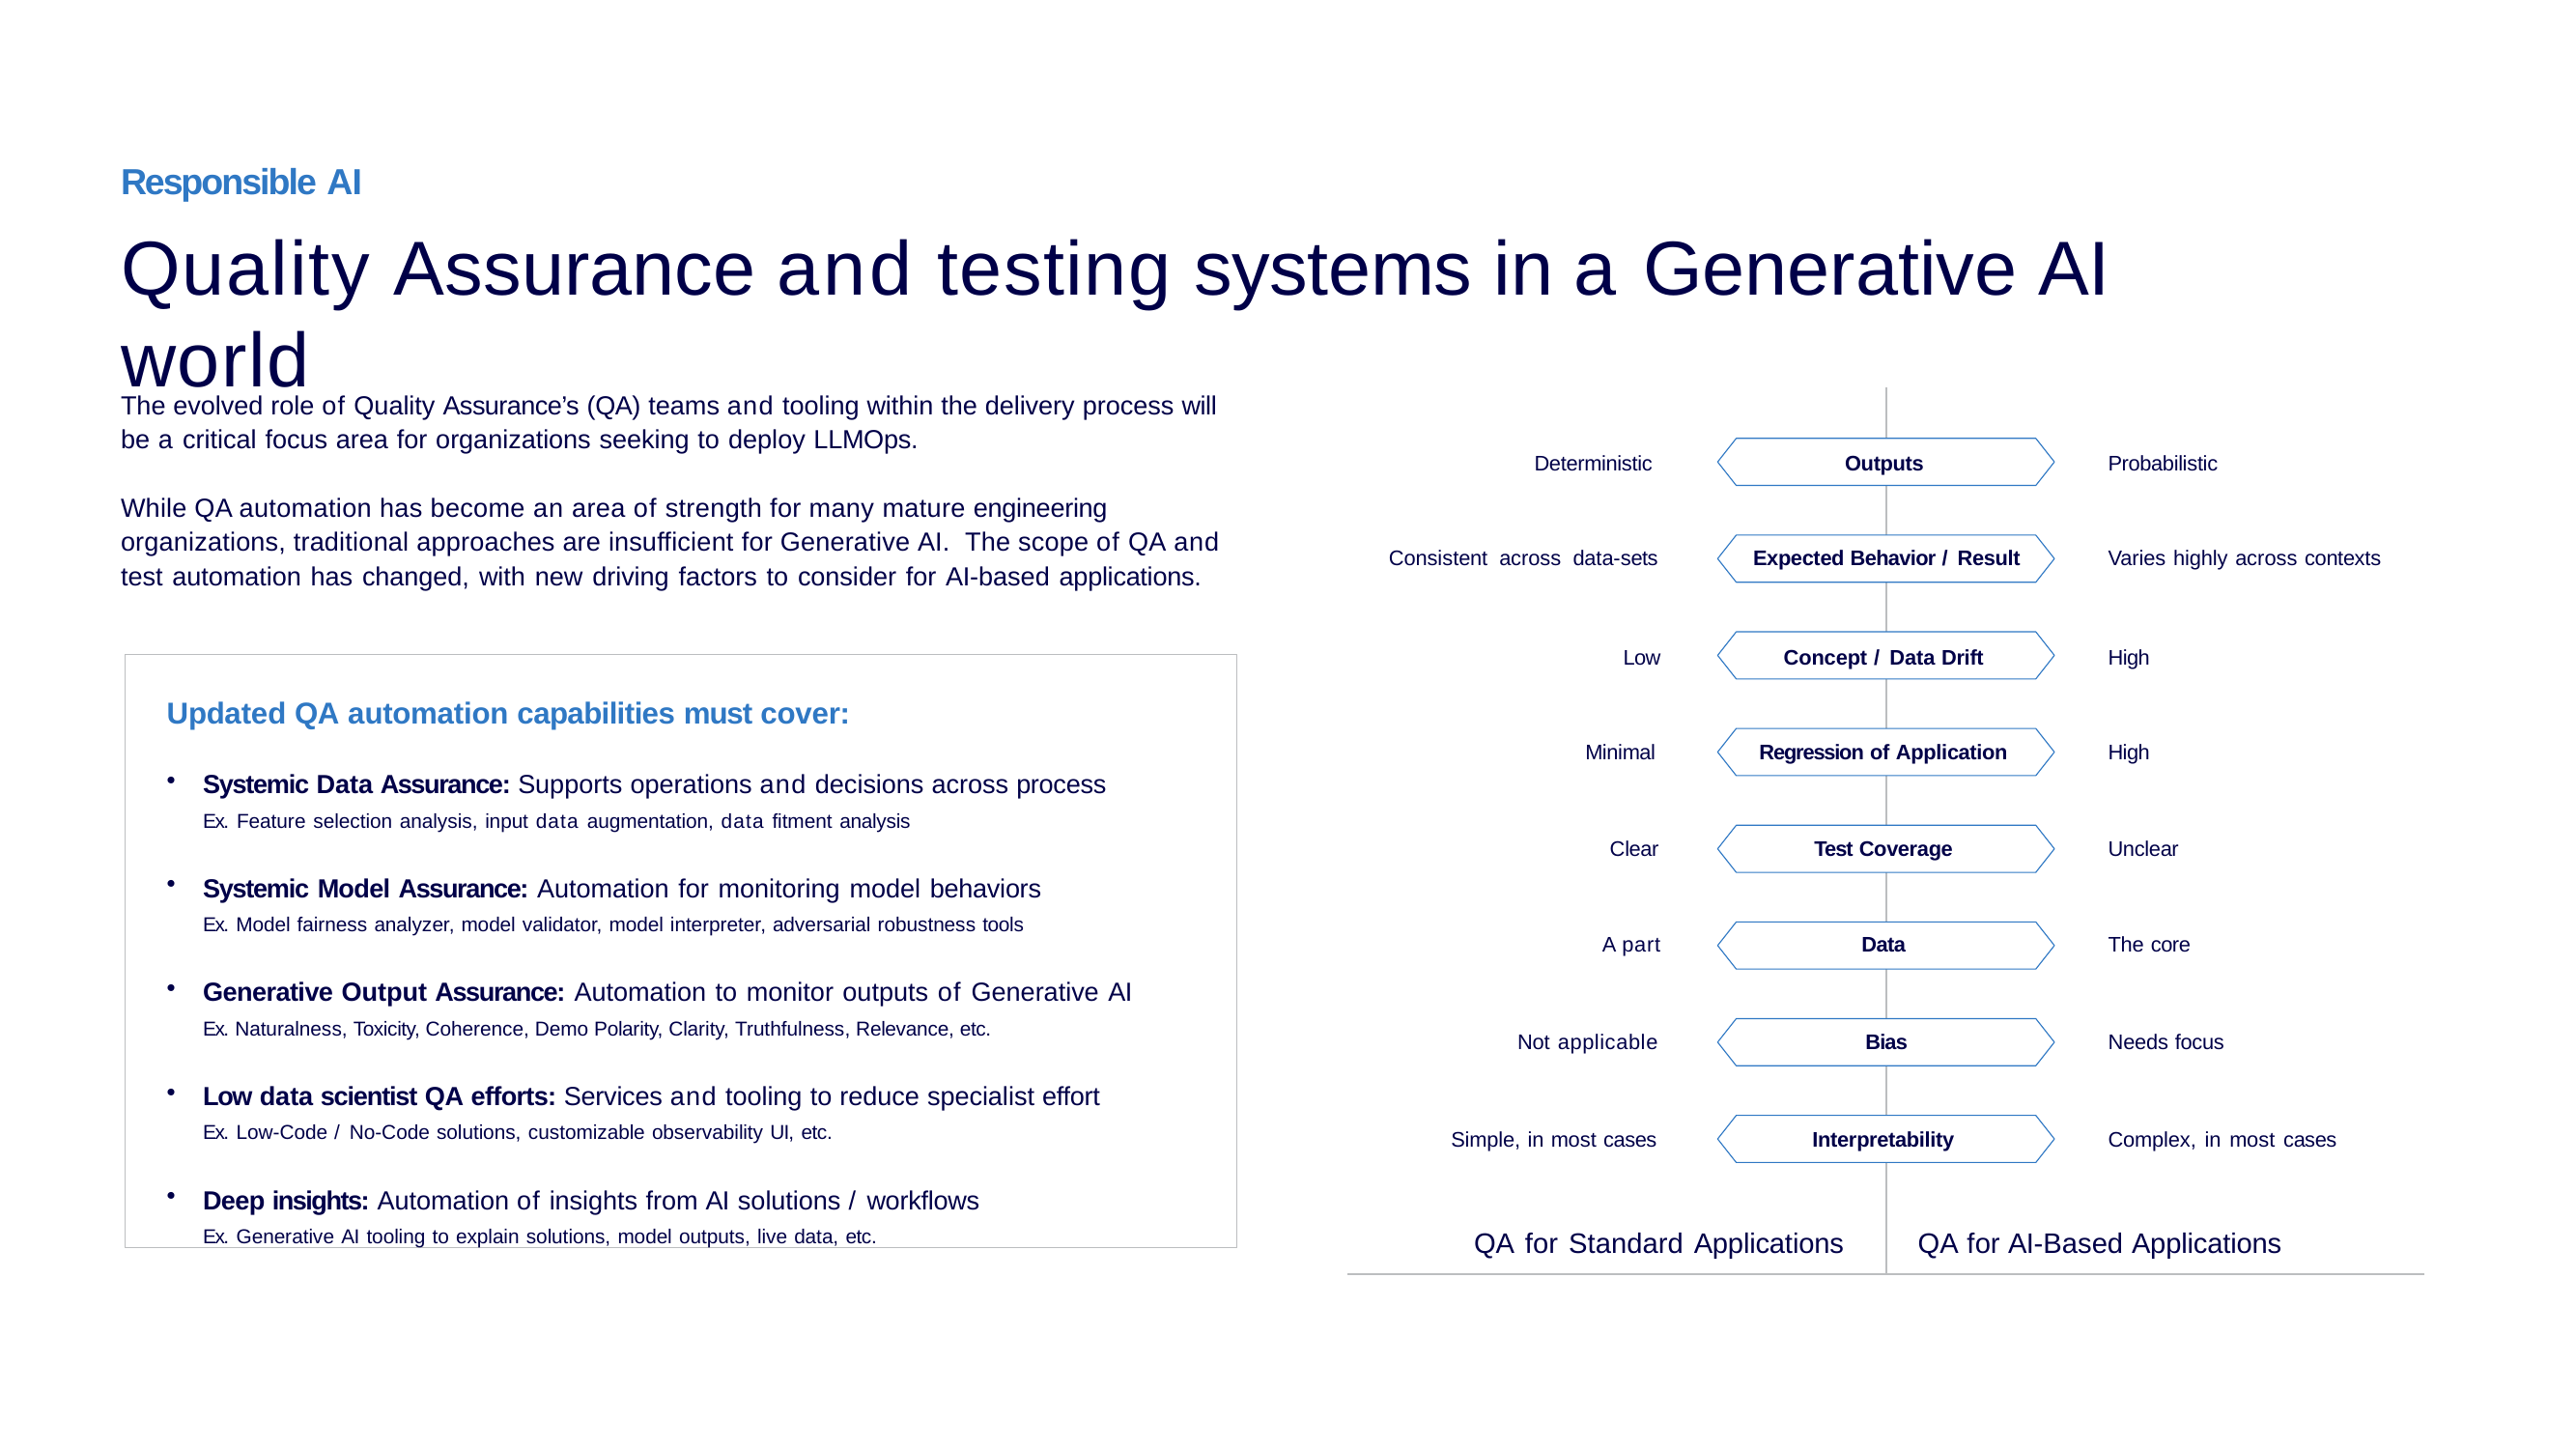

# Responsible AI
Quality Assurance and testing systems in a Generative AI world
The evolved role of Quality Assurance’s (QA) teams and tooling within the delivery process will be a critical focus area for organizations seeking to deploy LLMOps.

Deterministic
Outputs
Probabilistic
While QA automation has become an area of strength for many mature engineering organizations, traditional approaches are insufficient for Generative AI. The scope of QA and test automation has changed, with new driving factors to consider for AI-based applications.
Consistent across data-sets
Expected Behavior / Result
Varies highly across contexts
Low
Concept / Data Drift
High

Updated QA automation capabilities must cover:

Systemic Data Assurance: Supports operations and decisions across process
Ex. Feature selection analysis, input data augmentation, data fitment analysis

Systemic Model Assurance: Automation for monitoring model behaviors
Ex. Model fairness analyzer, model validator, model interpreter, adversarial robustness tools

Generative Output Assurance: Automation to monitor outputs of Generative AI
Ex. Naturalness, Toxicity, Coherence, Demo Polarity, Clarity, Truthfulness, Relevance, etc.

Low data scientist QA efforts: Services and tooling to reduce specialist effort
Ex. Low-Code / No-Code solutions, customizable observability UI, etc.

Deep insights: Automation of insights from AI solutions / workflows
Ex. Generative AI tooling to explain solutions, model outputs, live data, etc.
Minimal
Regression of Application
High
Clear
Test Coverage
Unclear
A part
Data
The core
Not applicable
Bias
Needs focus
Interpretability
Simple, in most cases
Complex, in most cases
QA for Standard Applications
QA for AI-Based Applications
25
The Generative AI Handbook